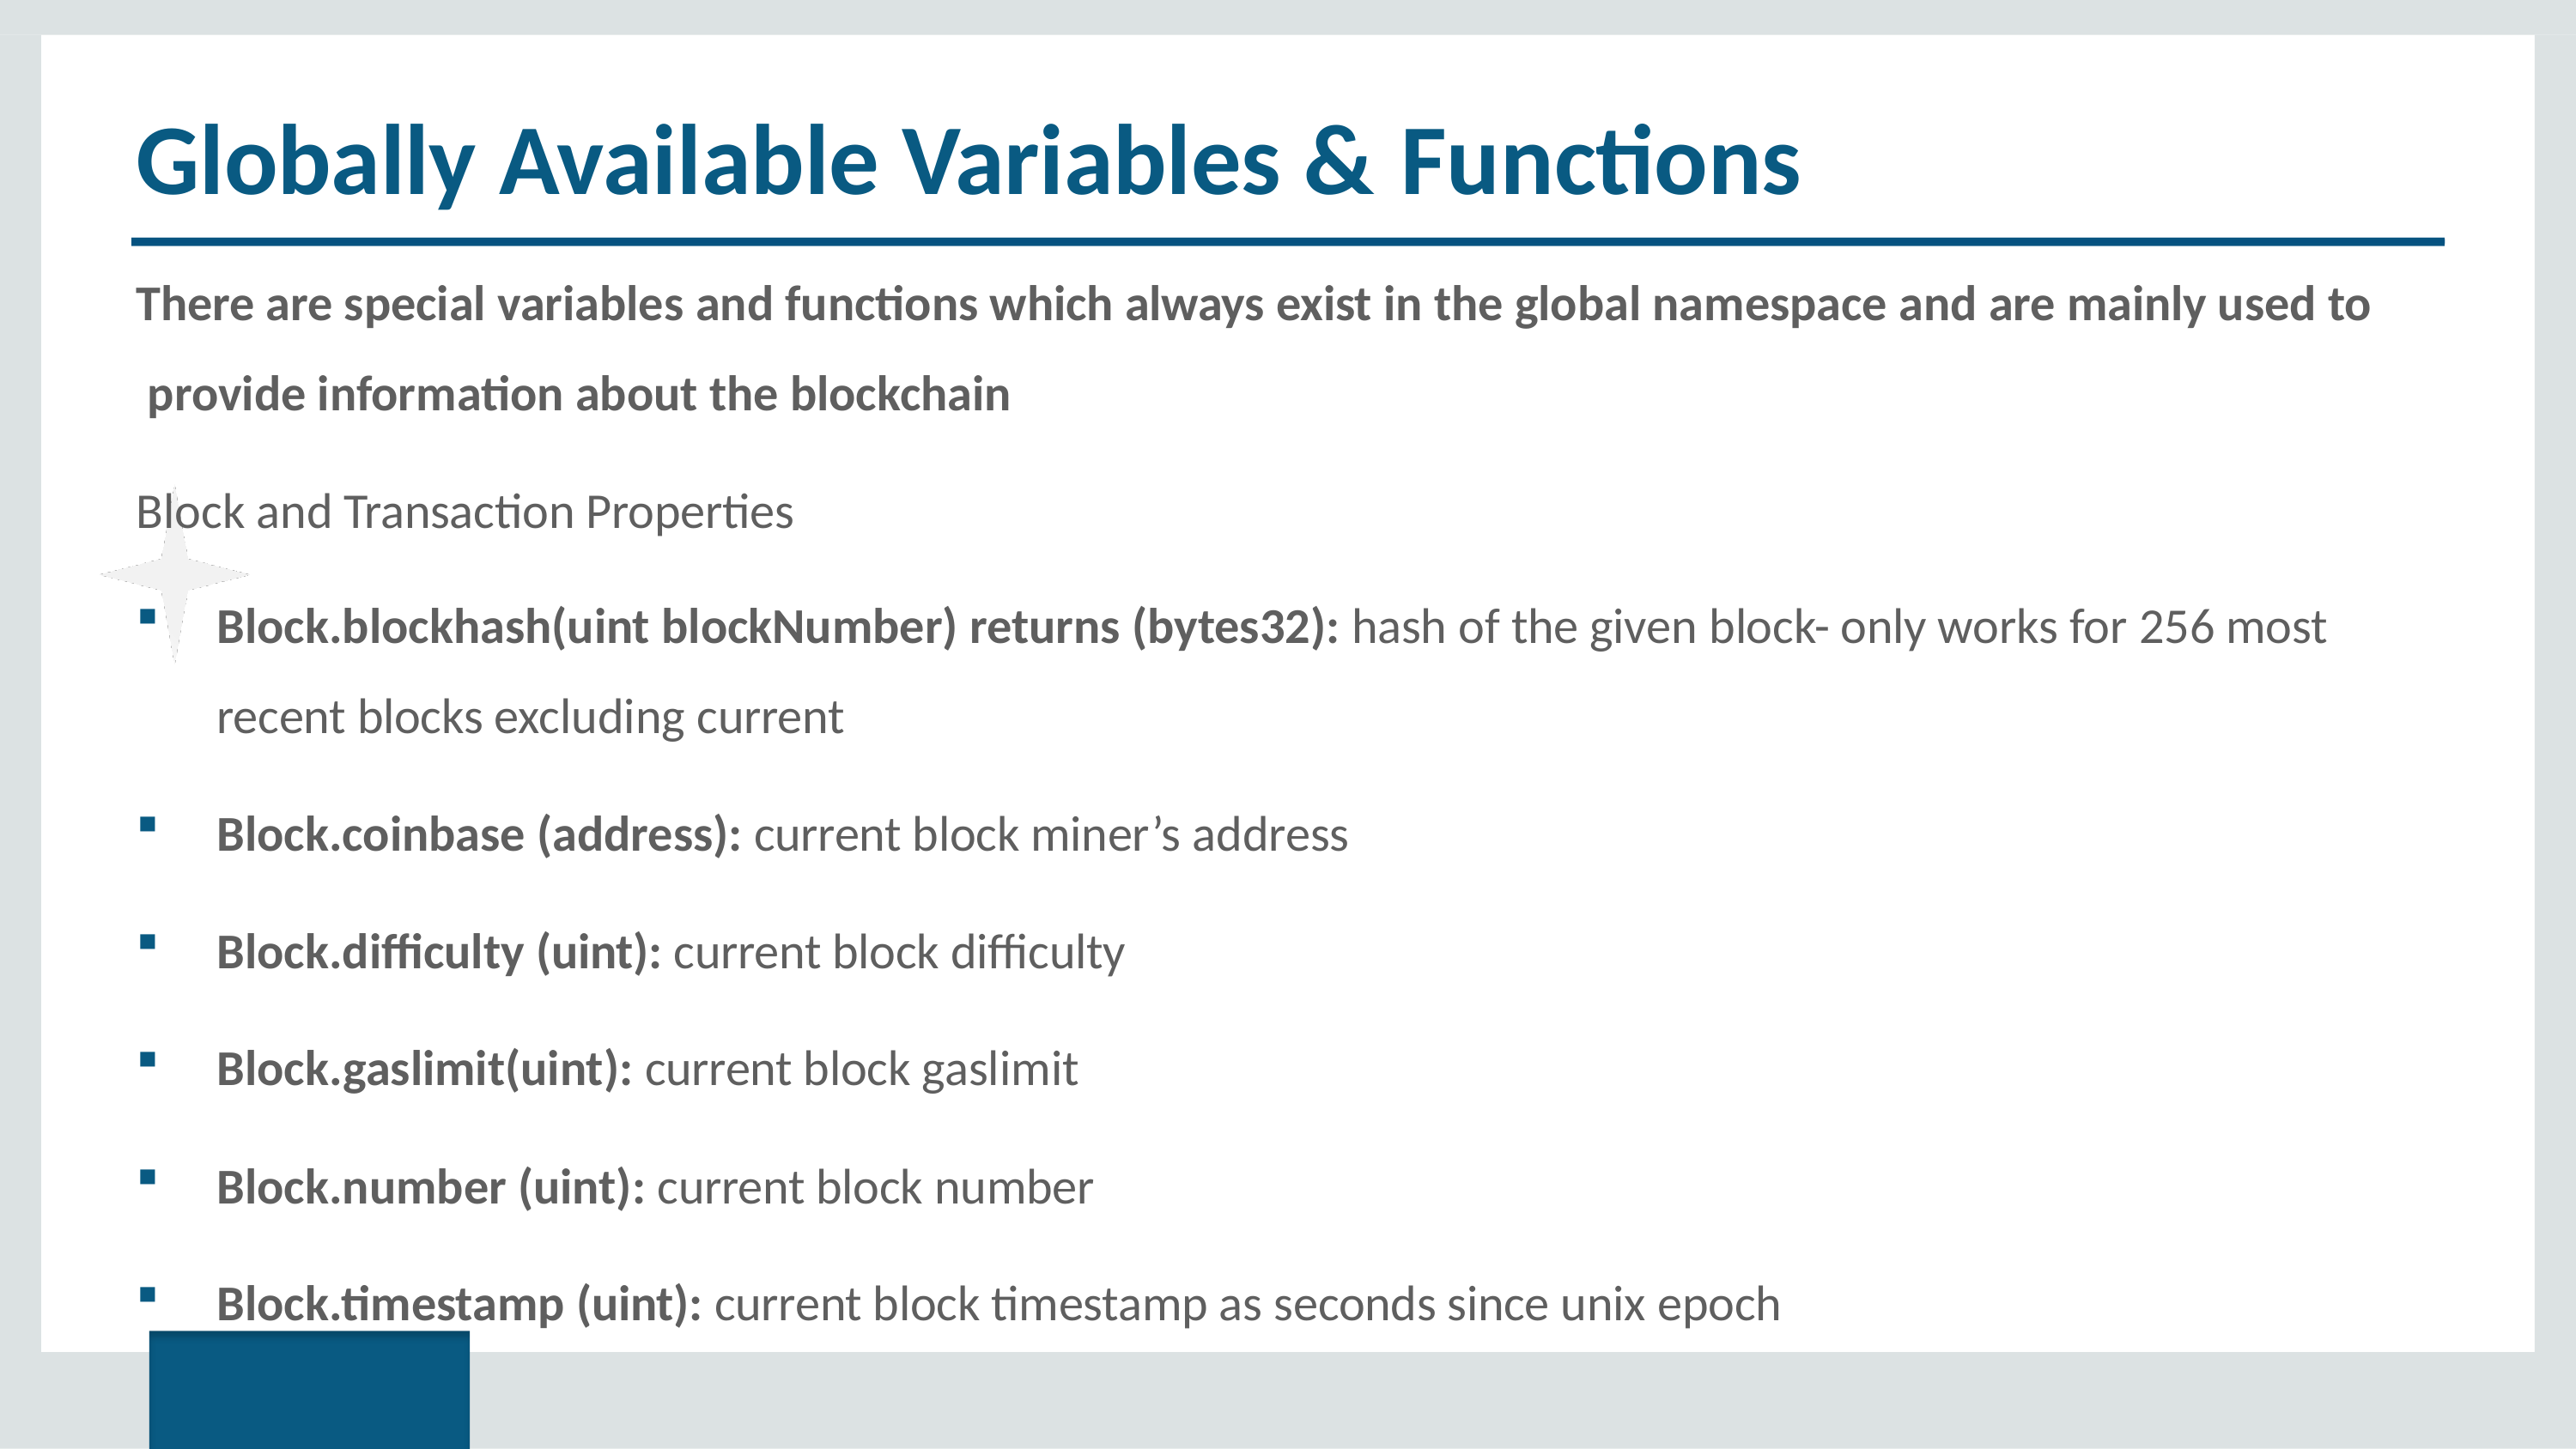

# Globally Available Variables & Functions
There are special variables and functions which always exist in the global namespace and are mainly used to  provide information about the blockchain

Block and Transaction Properties
Block.blockhash(uint blockNumber) returns (bytes32): hash of the given block- only works for 256 most  recent blocks excluding current

Block.coinbase (address): current block miner’s address

Block.difficulty (uint): current block difficulty

Block.gaslimit(uint): current block gaslimit

Block.number (uint): current block number

Block.timestamp (uint): current block timestamp as seconds since unix epoch